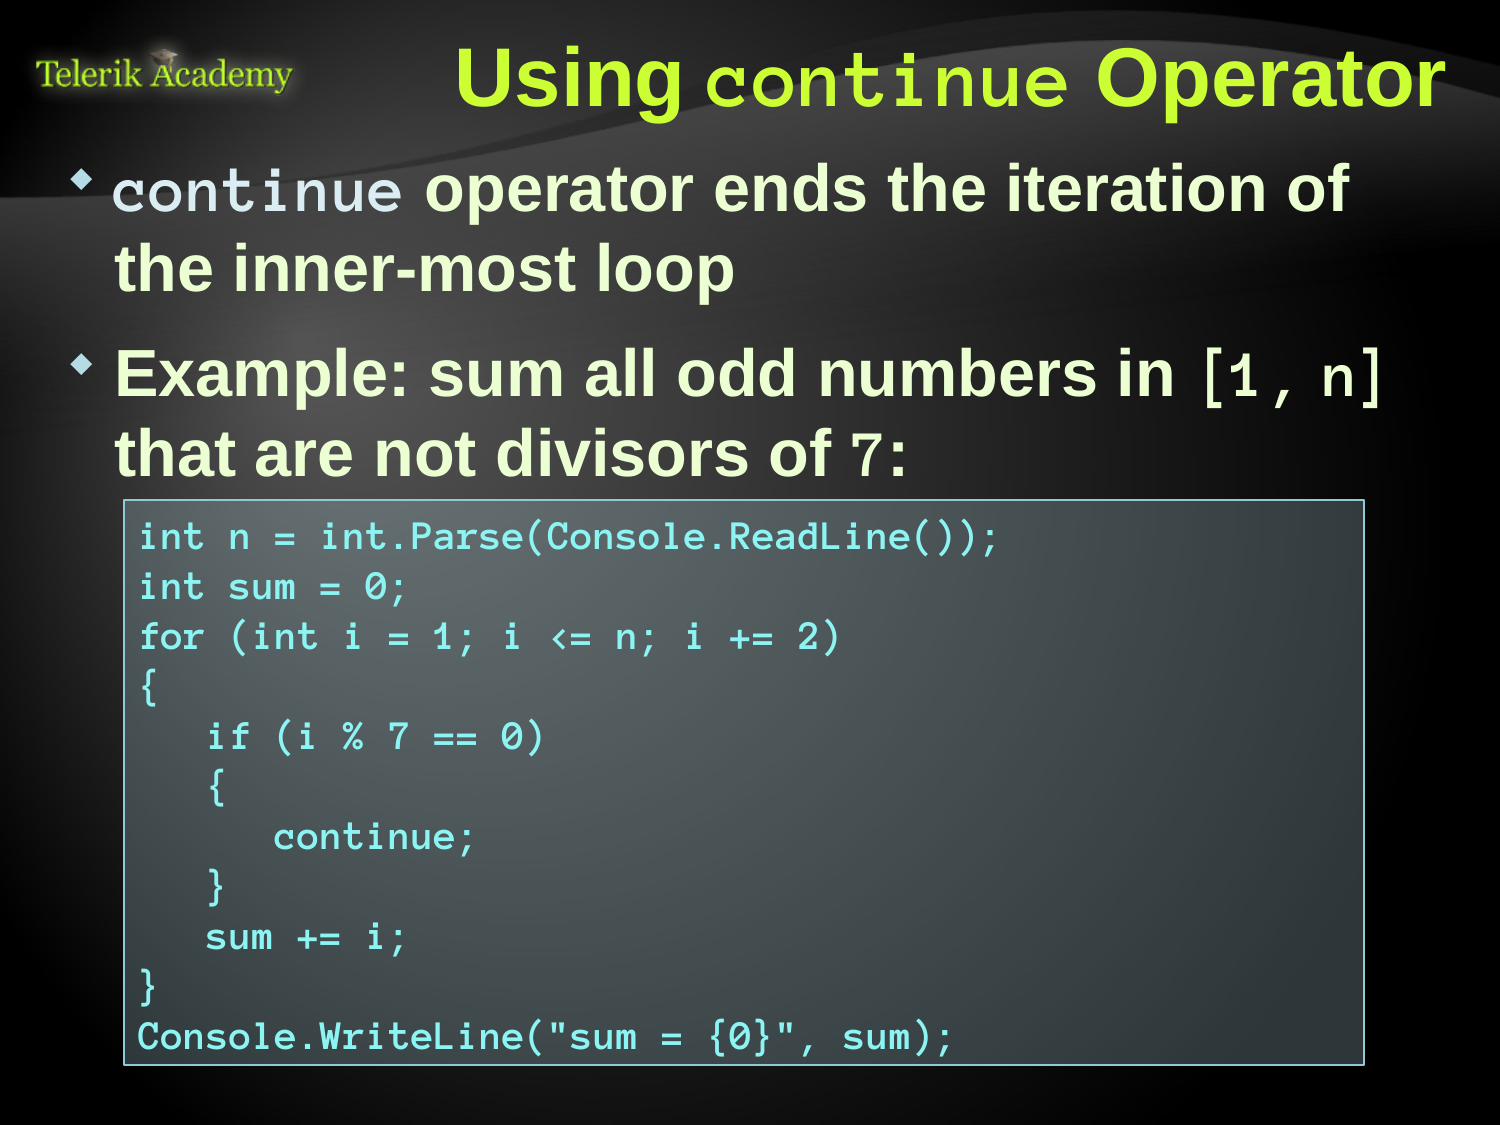

# Using continue Operator
continue operator ends the iteration of the inner-most loop
Example: sum all odd numbers in [1, n]
that are not divisors of 7:
int n = int.Parse(Console.ReadLine());
int sum = 0;
for (int i = 1; i <= n; i += 2)
{
   if (i % 7 == 0)
   {
      continue;
   }
   sum += i;
}
Console.WriteLine("sum = {0}", sum);